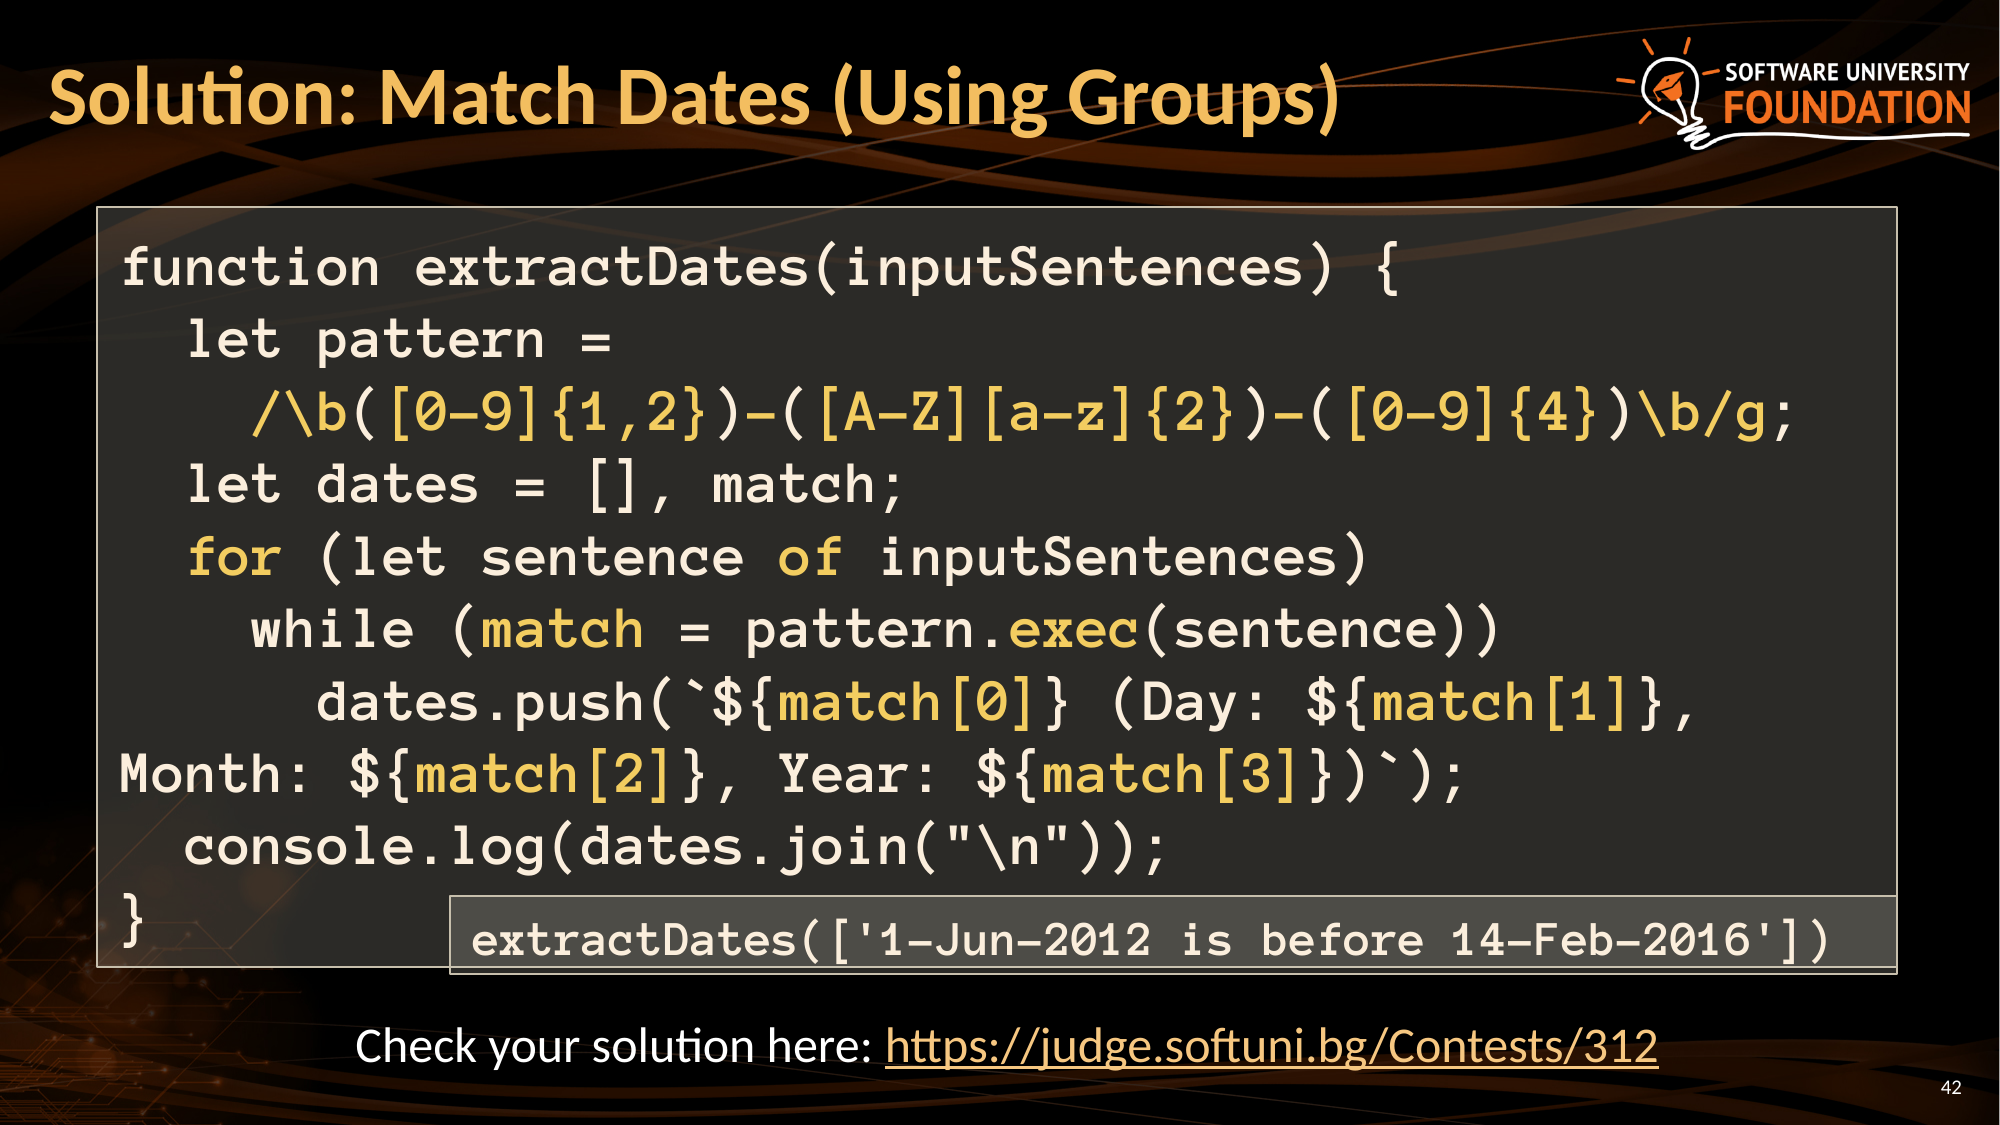

# Solution: Match Dates (Using Groups)
function extractDates(inputSentences) {
  let pattern =
    /\b([0-9]{1,2})-([A-Z][a-z]{2})-([0-9]{4})\b/g;
  let dates = [], match;
  for (let sentence of inputSentences)
    while (match = pattern.exec(sentence))
      dates.push(`${match[0]} (Day: ${match[1]}, Month: ${match[2]}, Year: ${match[3]})`);
  console.log(dates.join("\n"));
}
extractDates(['1-Jun-2012 is before 14-Feb-2016'])
Check your solution here: https://judge.softuni.bg/Contests/312
42